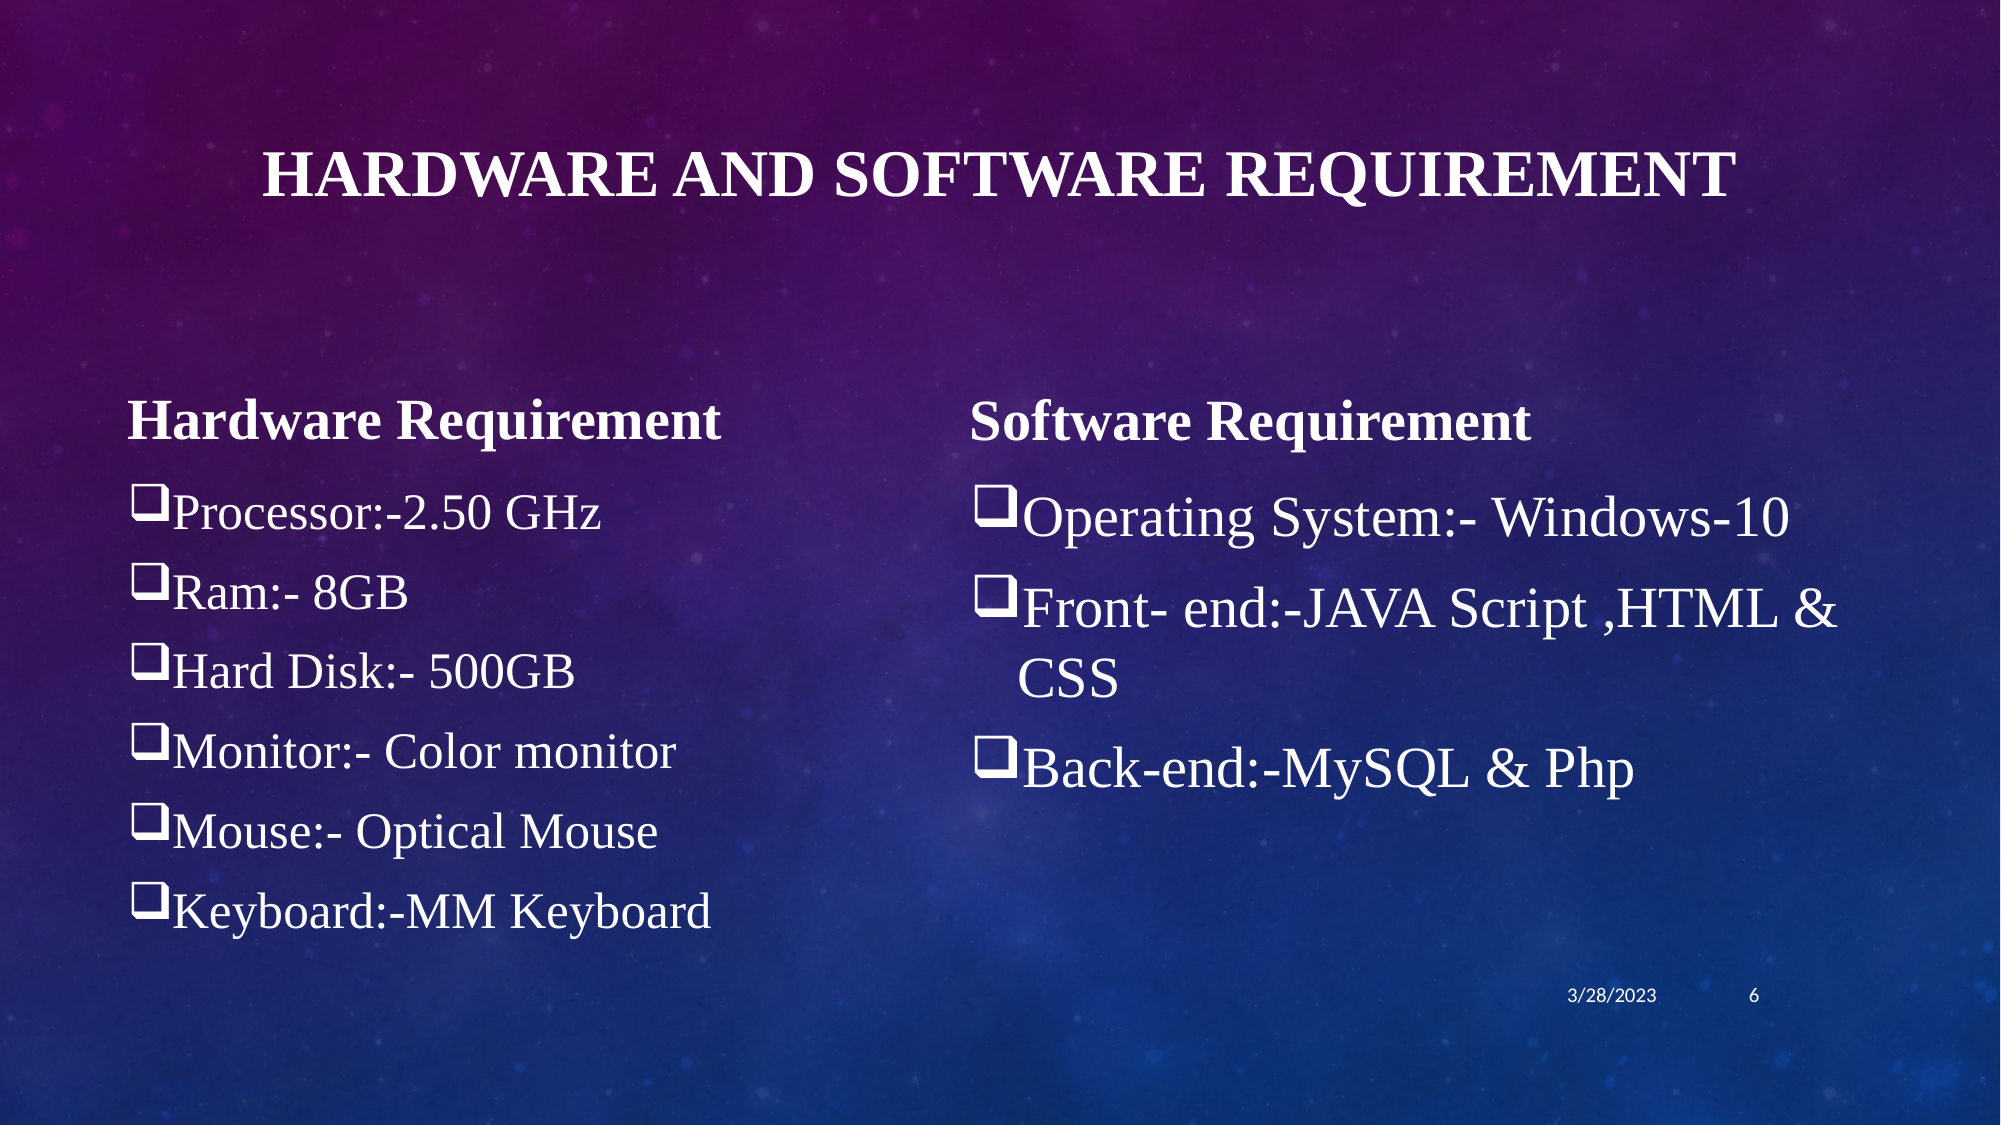

# Hardware and Software Requirement
Hardware Requirement
Software Requirement
Processor:-2.50 GHz
Ram:- 8GB
Hard Disk:- 500GB
Monitor:- Color monitor
Mouse:- Optical Mouse
Keyboard:-MM Keyboard
Operating System:- Windows-10
Front- end:-JAVA Script ,HTML & CSS
Back-end:-MySQL & Php
3/28/2023
6